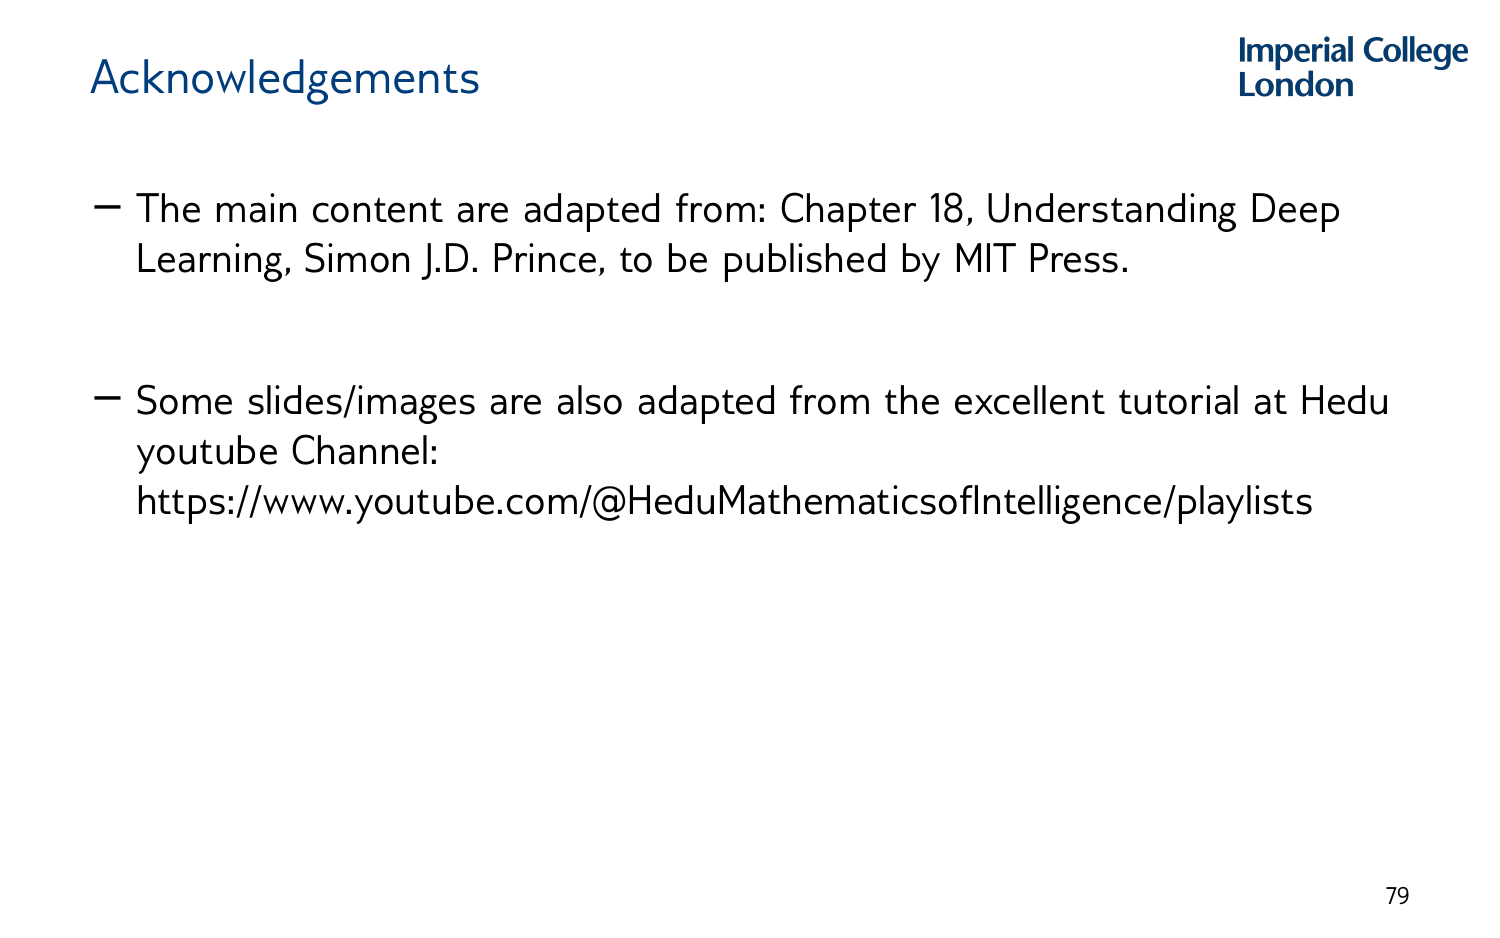

# Acknowledgements
The main content are adapted from: Chapter 18, Understanding Deep Learning, Simon J.D. Prince, to be published by MIT Press.

Some slides/images are also adapted from the excellent tutorial at Hedu youtube Channel: https://www.youtube.com/@HeduMathematicsofIntelligence/playlists

79